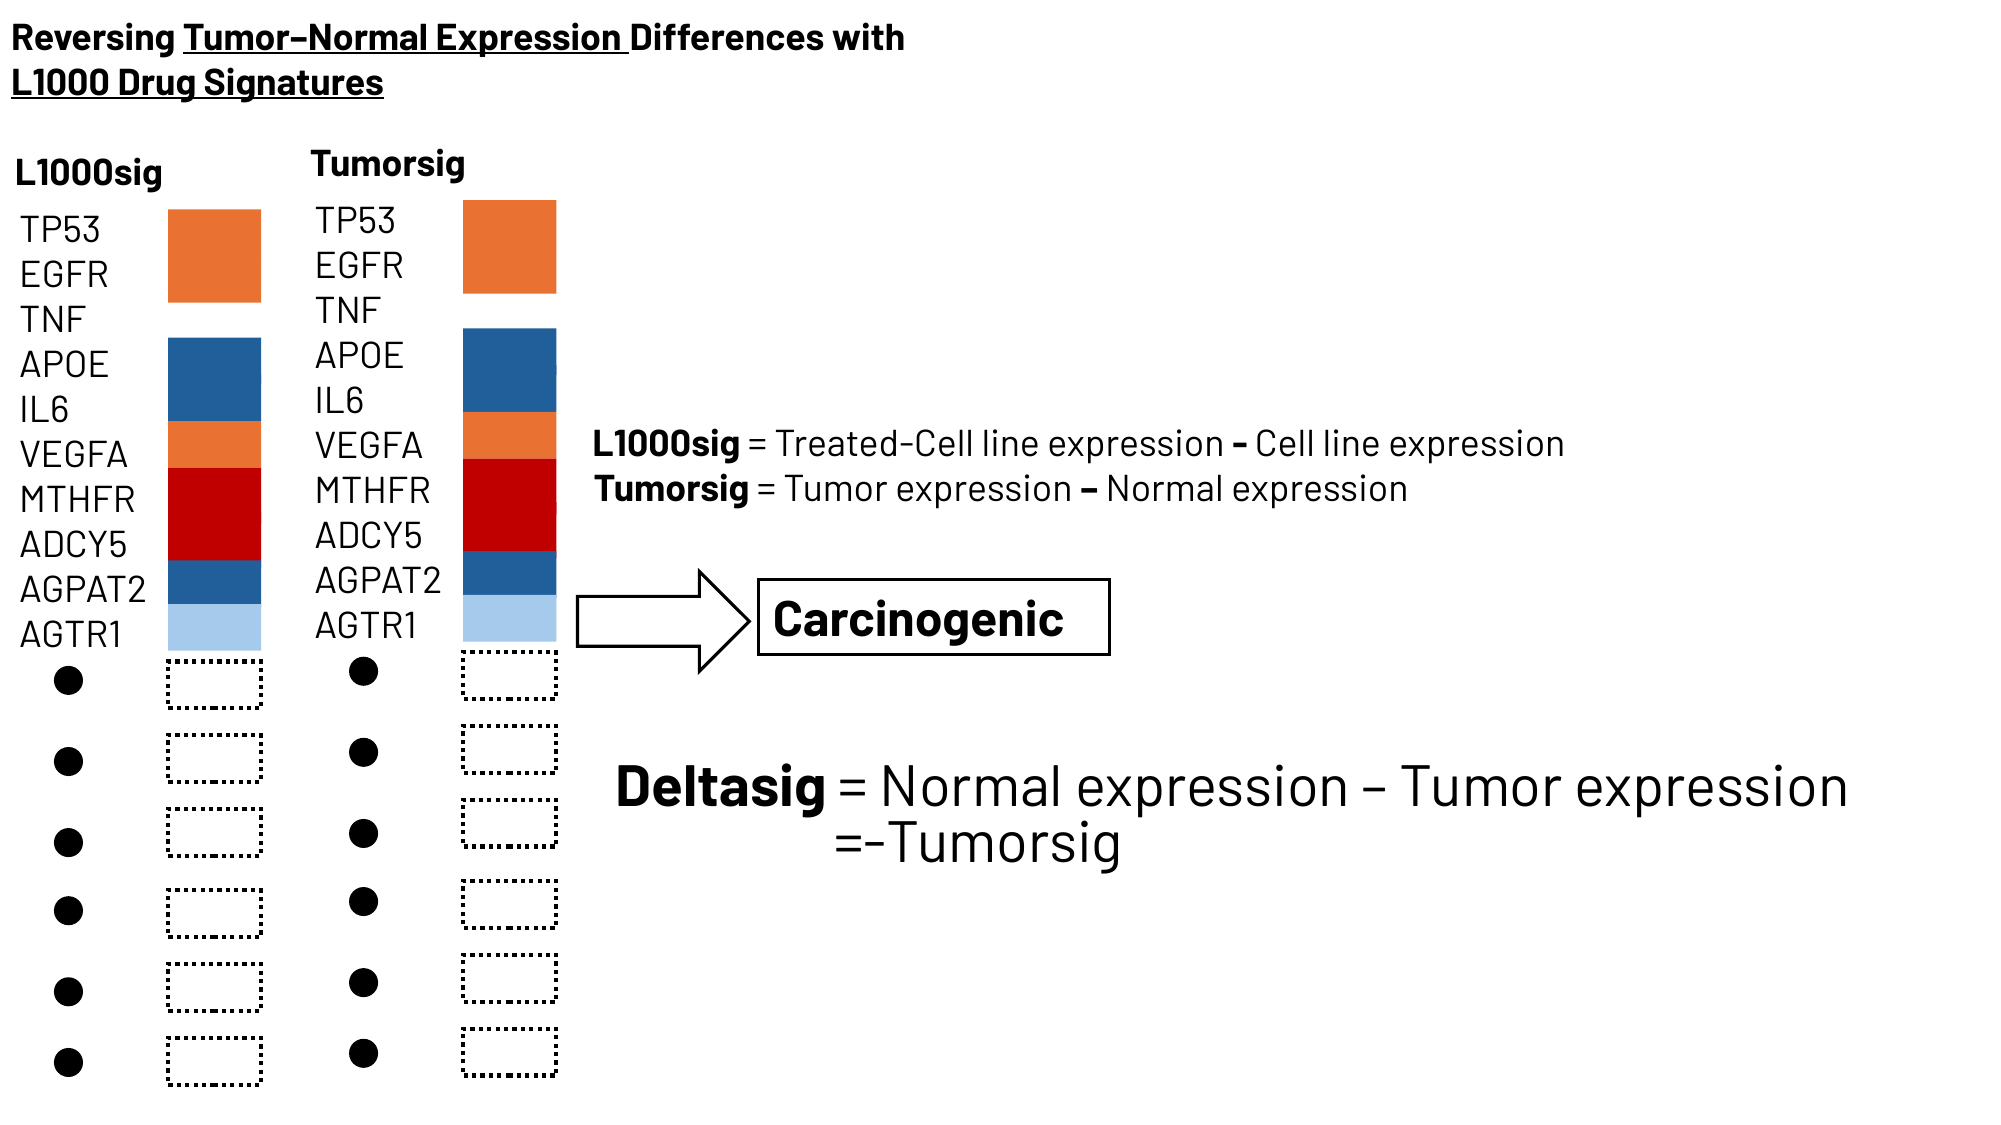

Reversing Tumor–Normal Expression Differences with L1000 Drug Signatures
Tumorsig
L1000sig
TP53
EGFR
TNF
APOE
IL6
VEGFA
MTHFR
ADCY5 AGPAT2 AGTR1
TP53
EGFR
TNF
APOE
IL6
VEGFA
MTHFR
ADCY5 AGPAT2 AGTR1

L1000sig = Treated-Cell line expression - Cell line expression

Tumorsig = Tumor expression – Normal expression

Carcinogenic

Deltasig = Normal expression – Tumor expression

=-Tumorsig